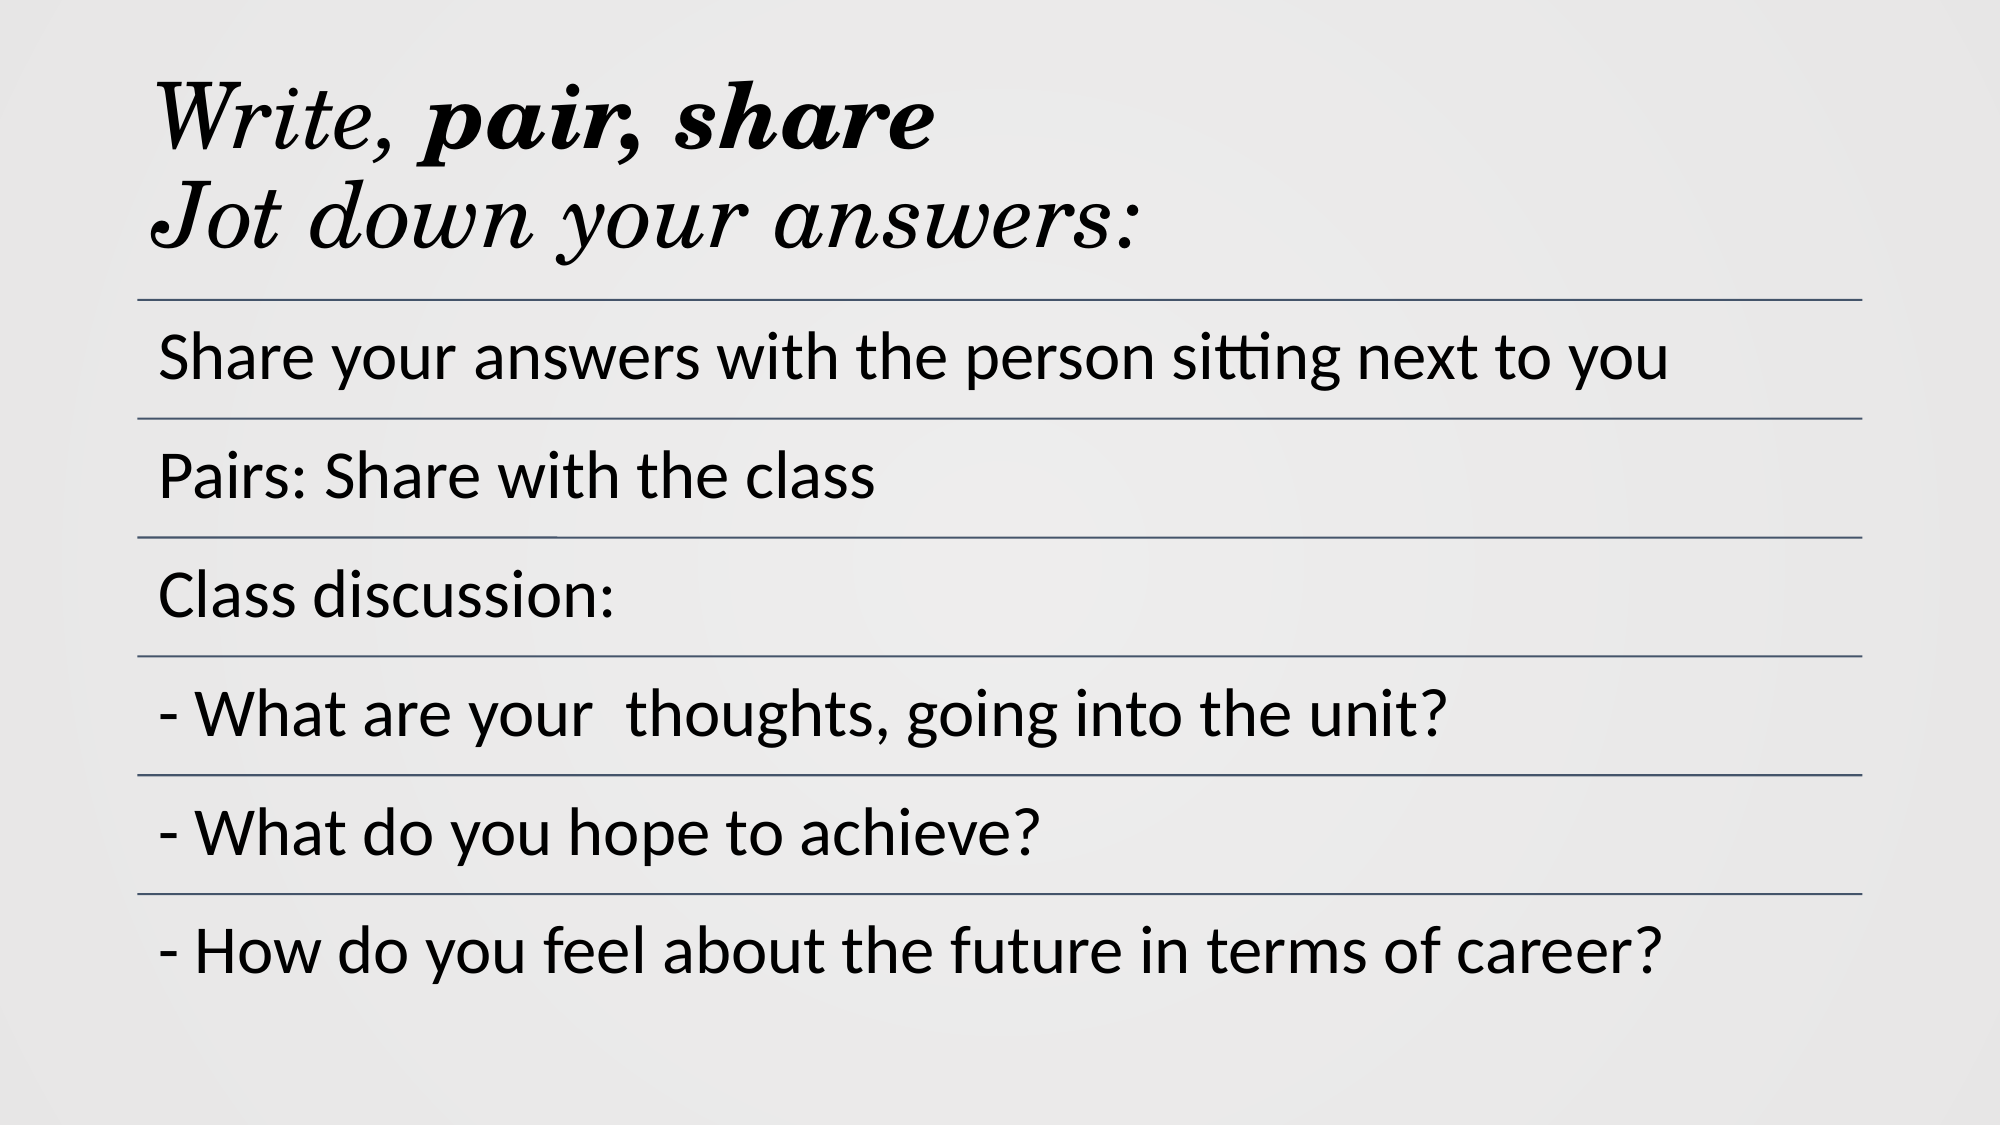

# Write, pair, share Jot down your answers:
Share your answers with the person sitting next to you
Pairs: Share with the class
Class discussion:
- What are your  thoughts, going into the unit?
- What do you hope to achieve?
- How do you feel about the future in terms of career?